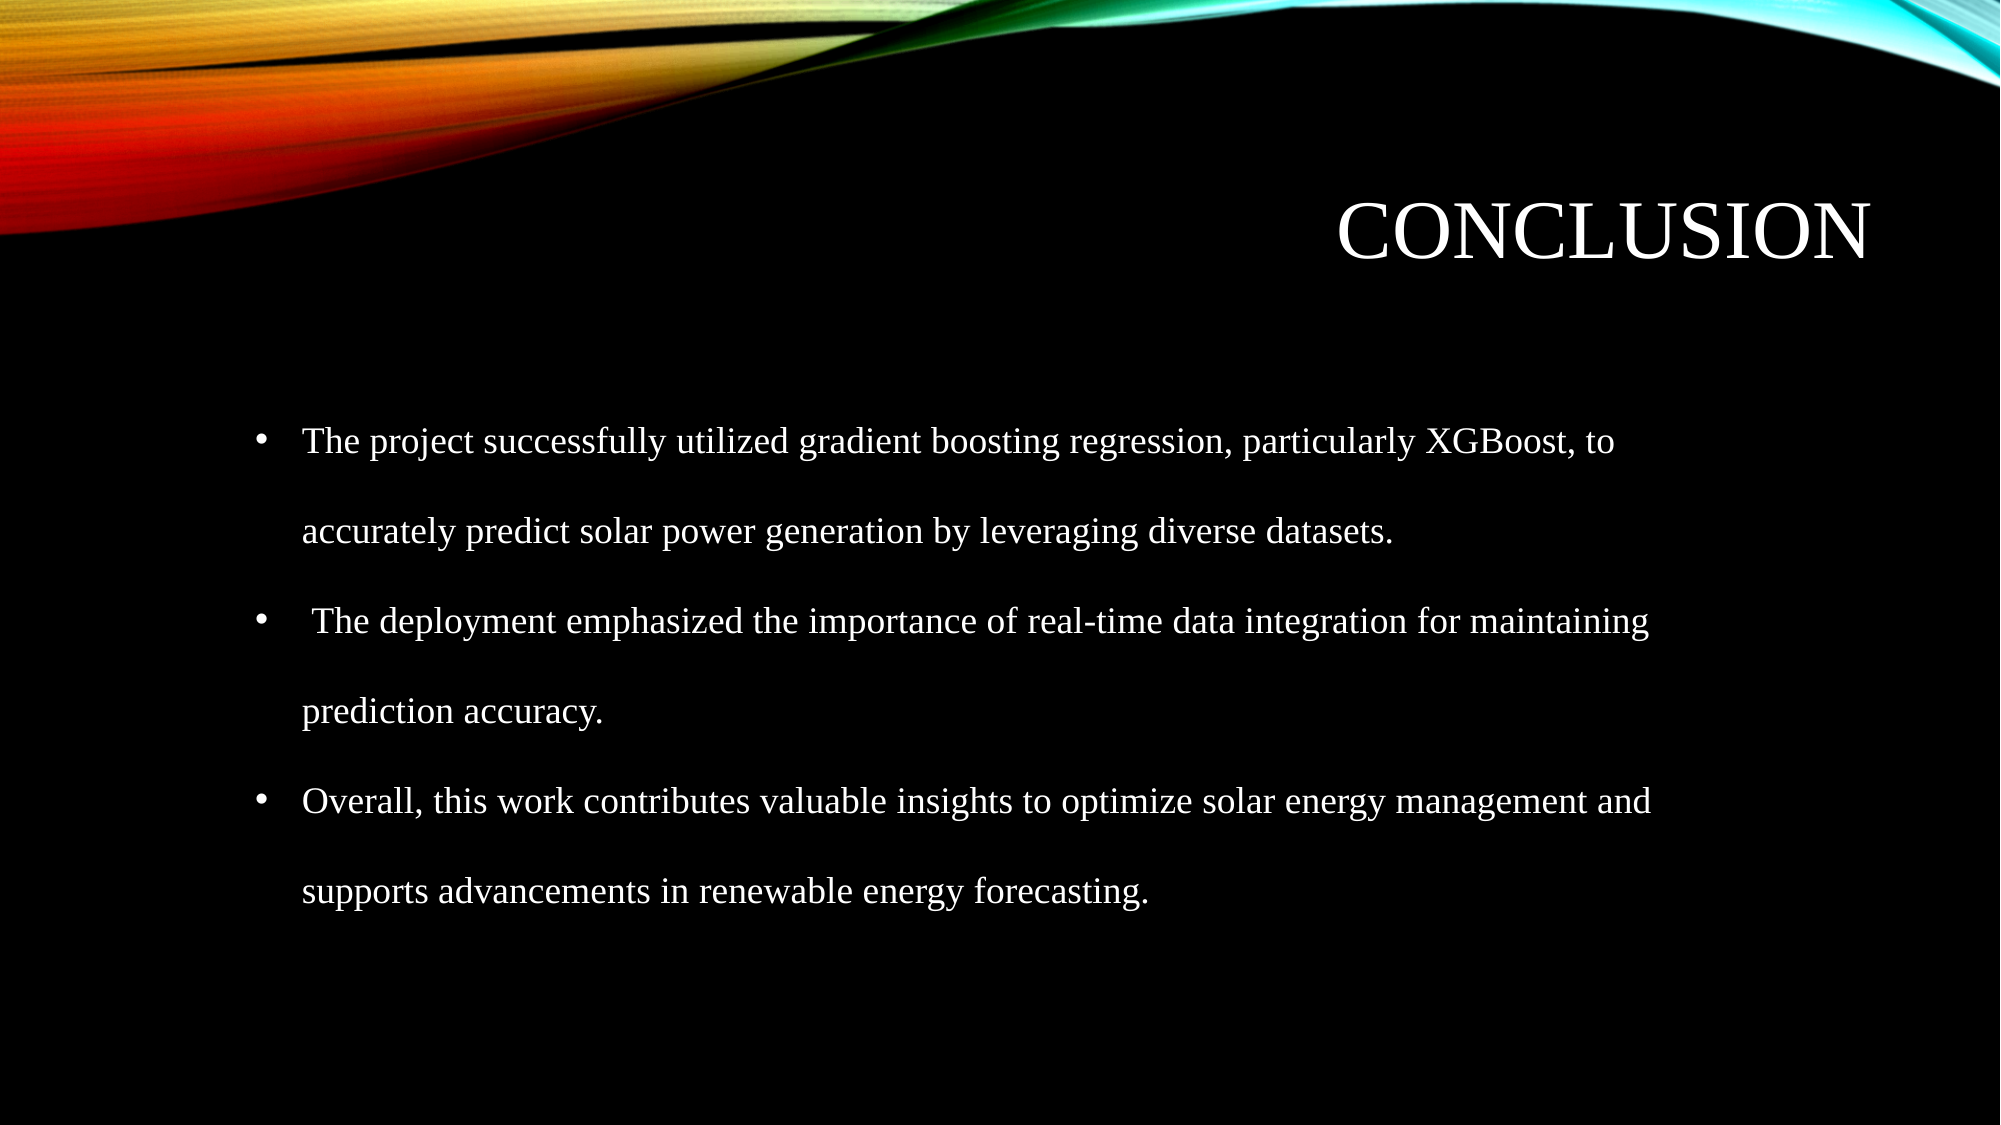

# CONCLUSION
The project successfully utilized gradient boosting regression, particularly XGBoost, to accurately predict solar power generation by leveraging diverse datasets.
 The deployment emphasized the importance of real-time data integration for maintaining prediction accuracy.
Overall, this work contributes valuable insights to optimize solar energy management and supports advancements in renewable energy forecasting.